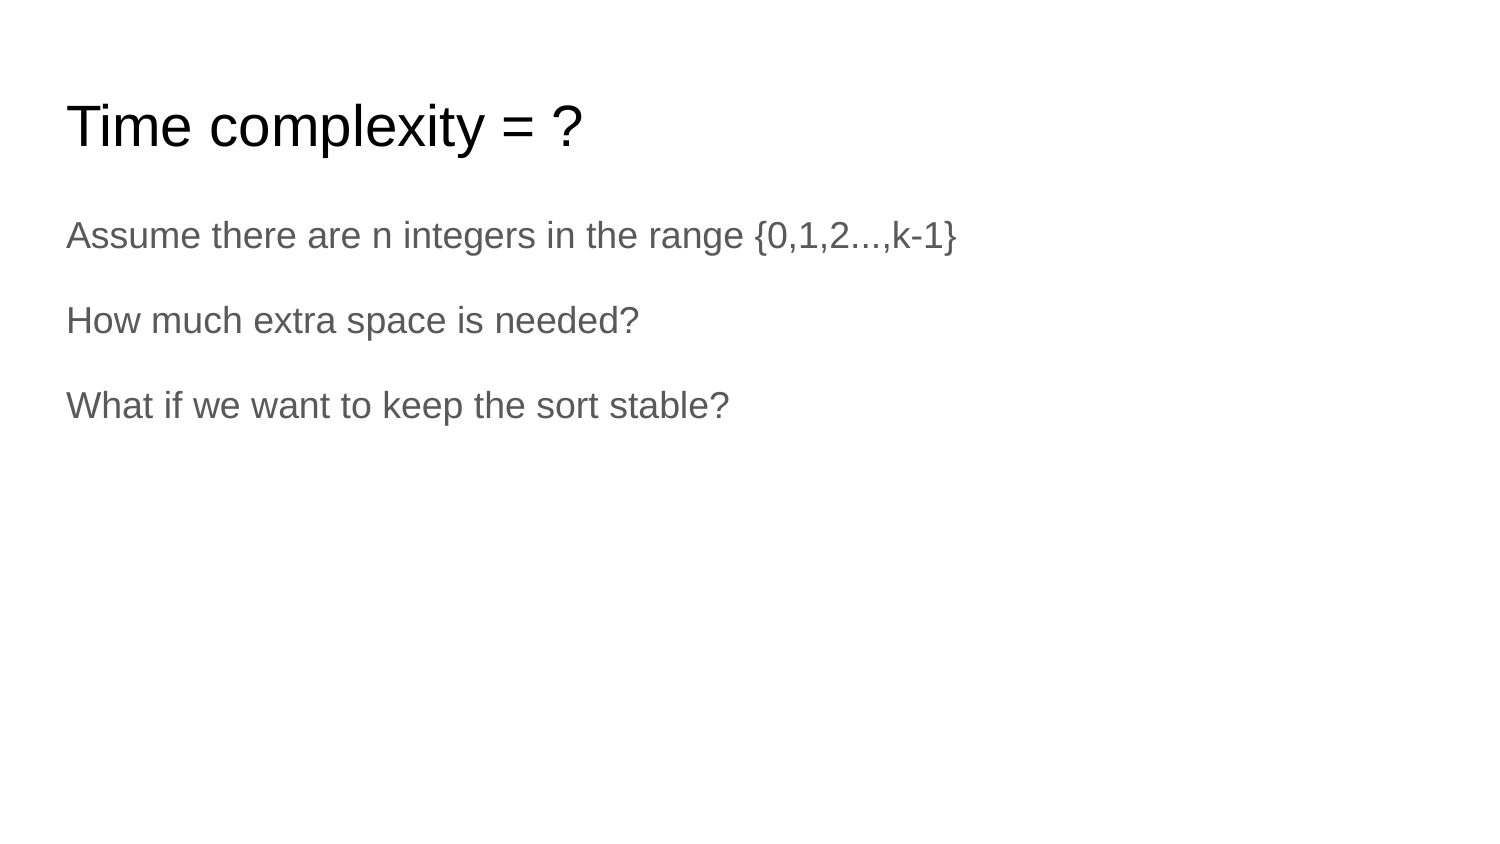

# Time complexity = ?
Assume there are n integers in the range {0,1,2...,k-1}
How much extra space is needed?
What if we want to keep the sort stable?